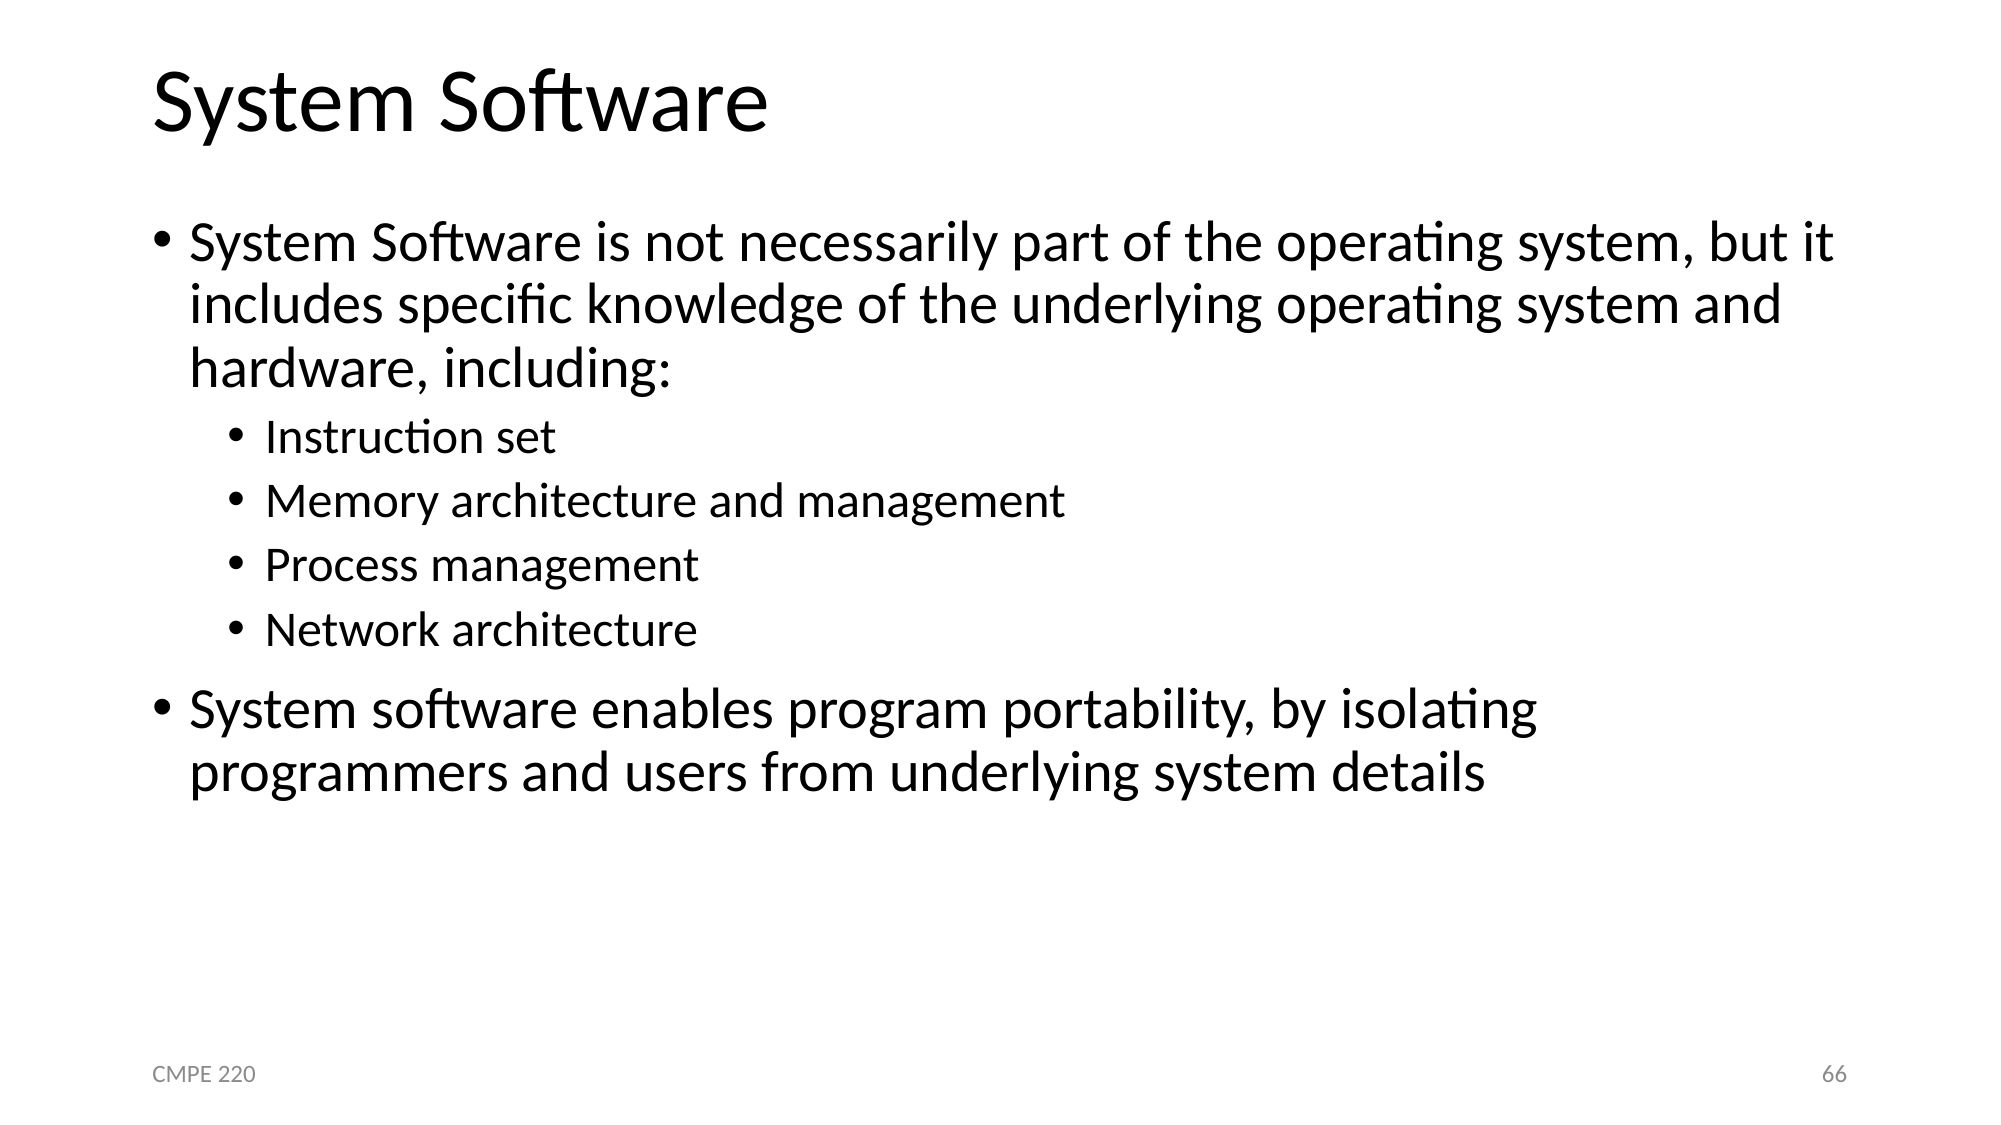

# System Software
System Software is not necessarily part of the operating system, but it includes specific knowledge of the underlying operating system and hardware, including:
Instruction set
Memory architecture and management
Process management
Network architecture
System software enables program portability, by isolating programmers and users from underlying system details
CMPE 220
66